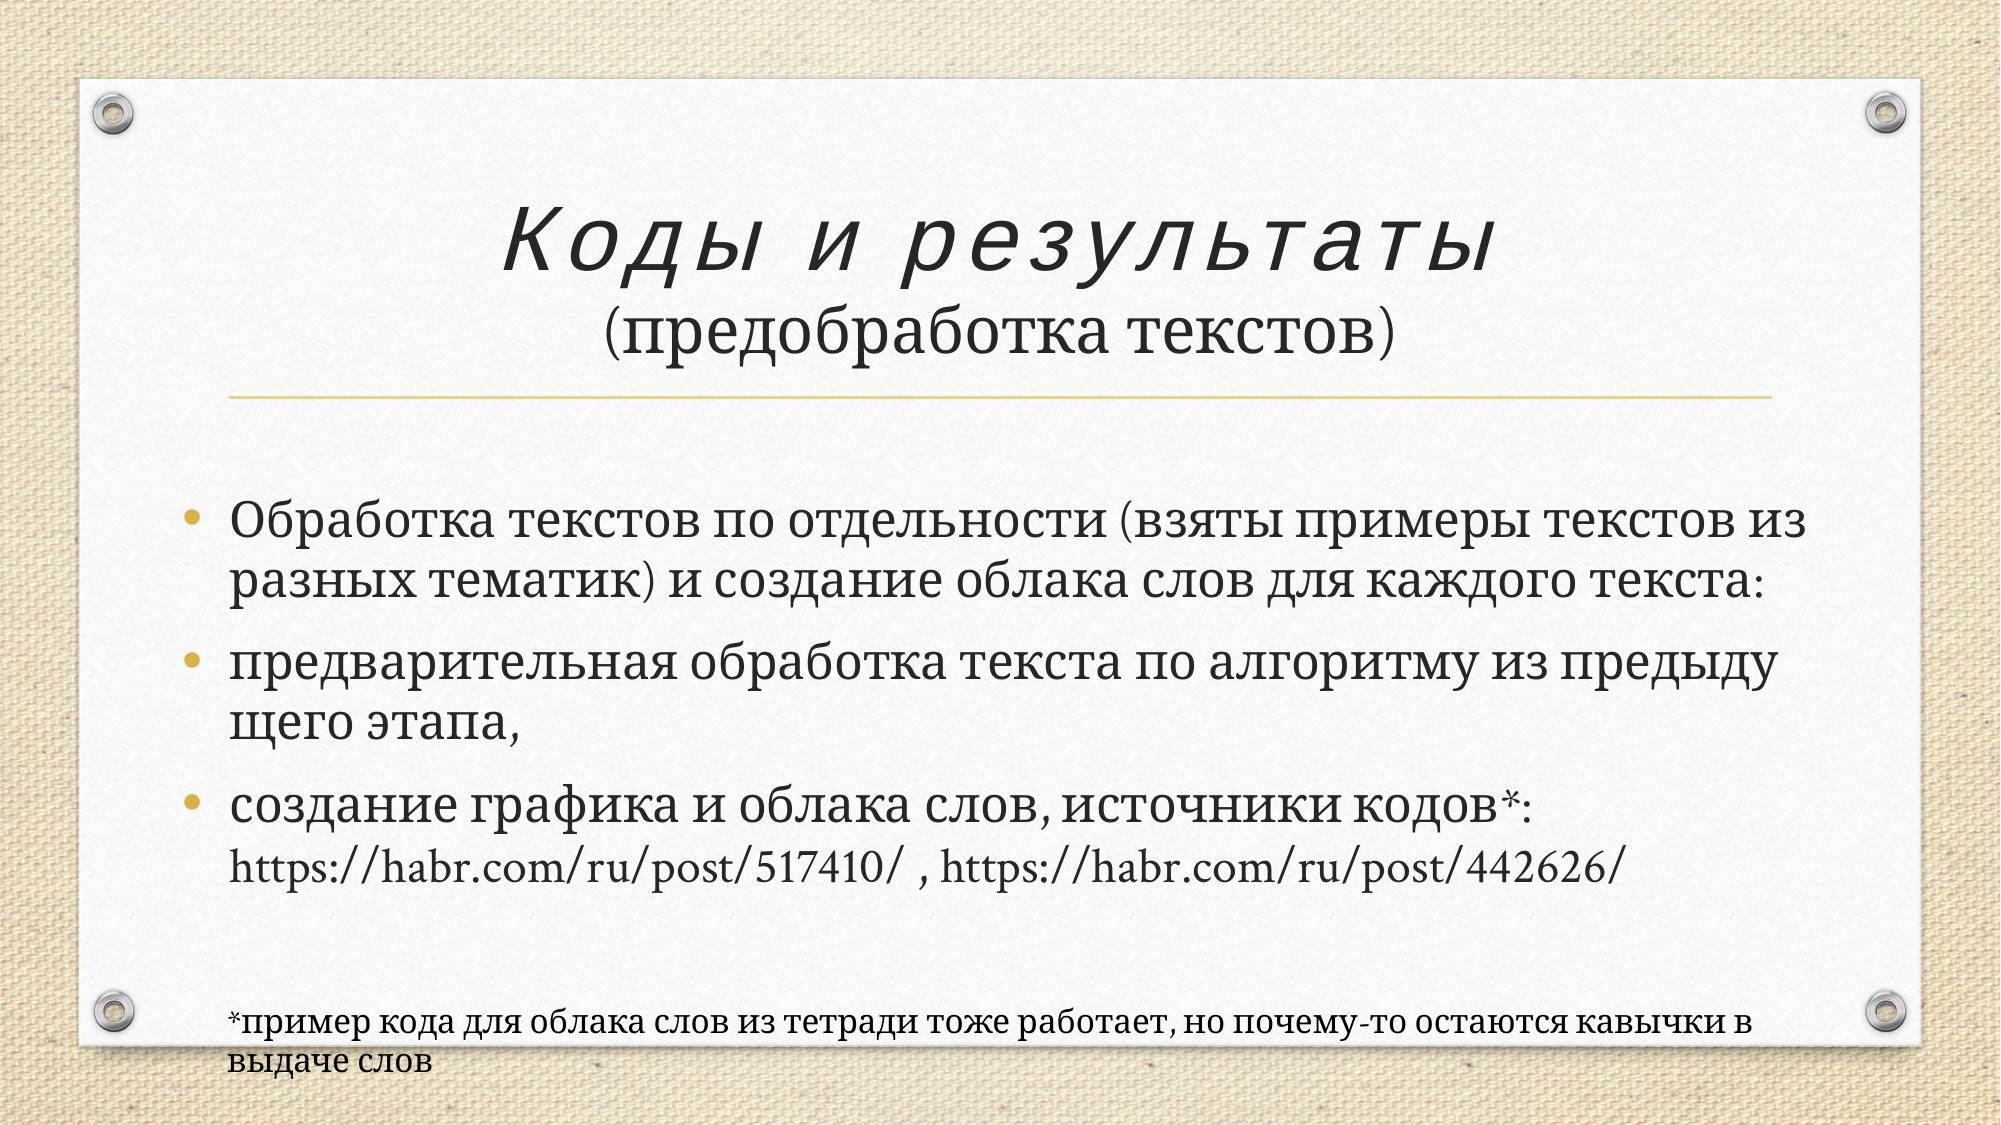

# Коды и результаты (предобработка текстов)

Обработка текстов по отдельности (взяты примеры текстов из разных тематик) и создание облака слов для каждого текста:
предварительная обработка текста по алгоритму из предыдущего этапа,
создание графика и облака слов, источники кодов*: 
https://habr.com/ru/post/517410/ , https://habr.com/ru/post/442626/
*пример кода для облака слов из тетради тоже работает, но почему-то остаются кавычки в выдаче слов